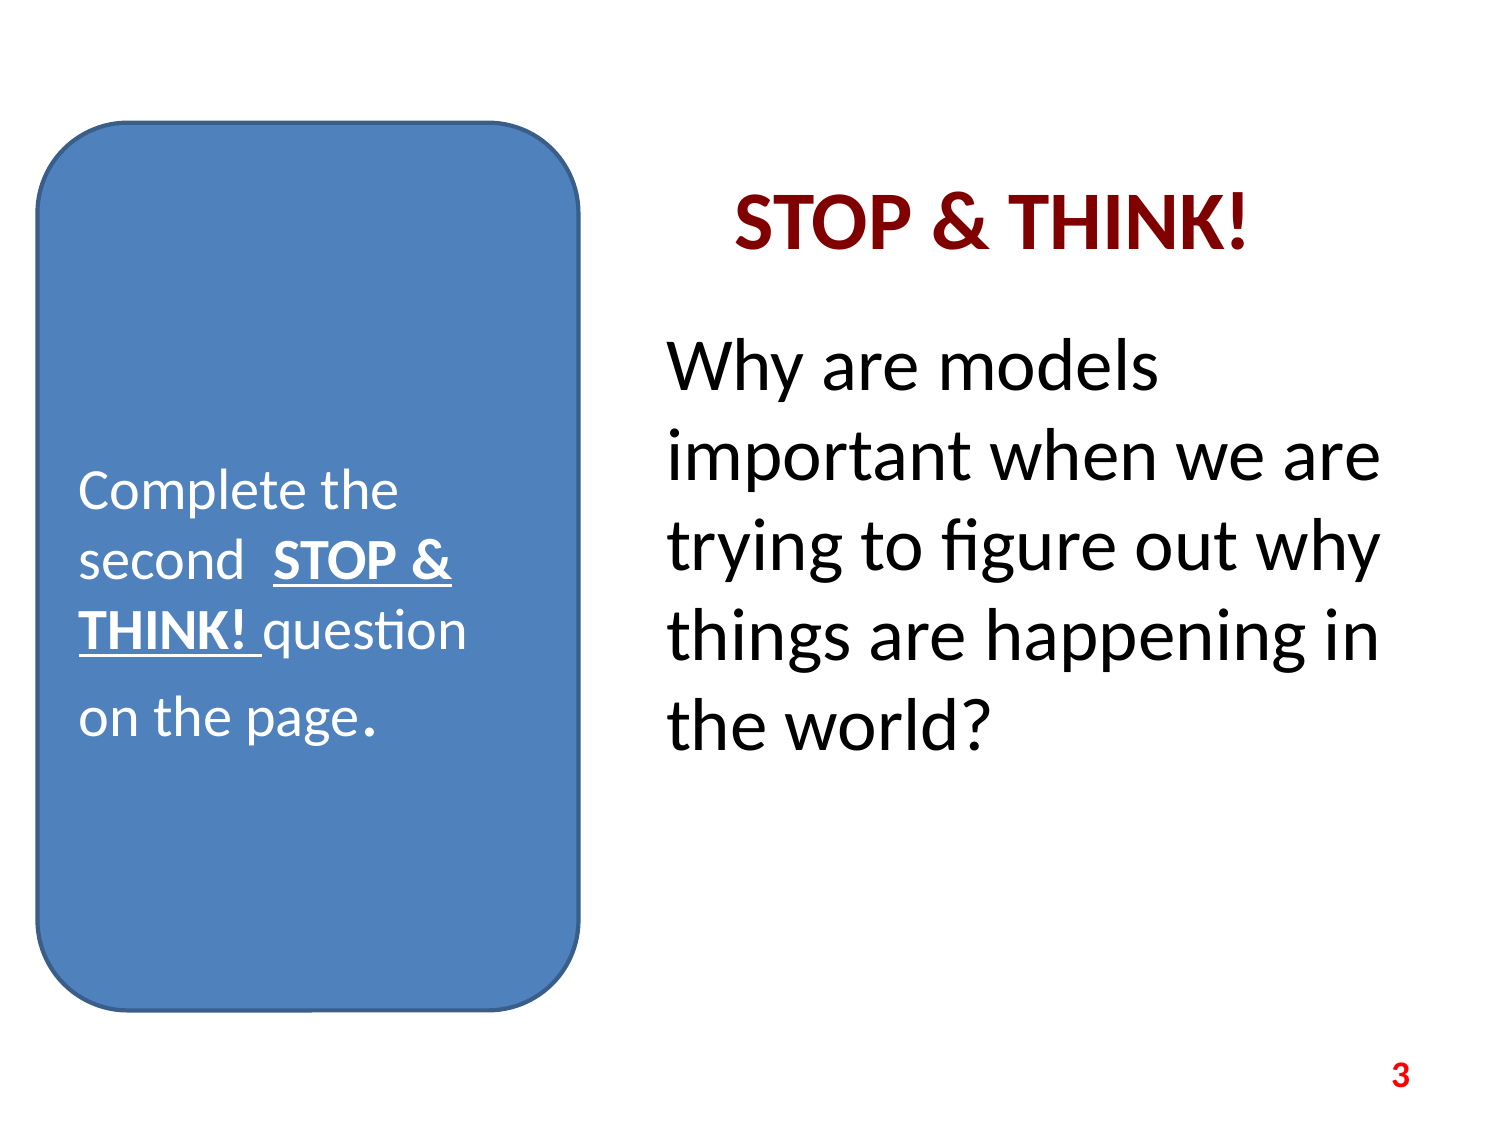

Complete the second  STOP & THINK! question on the page.
# STOP & THINK!
Why are models important when we are trying to figure out why things are happening in the world?

3